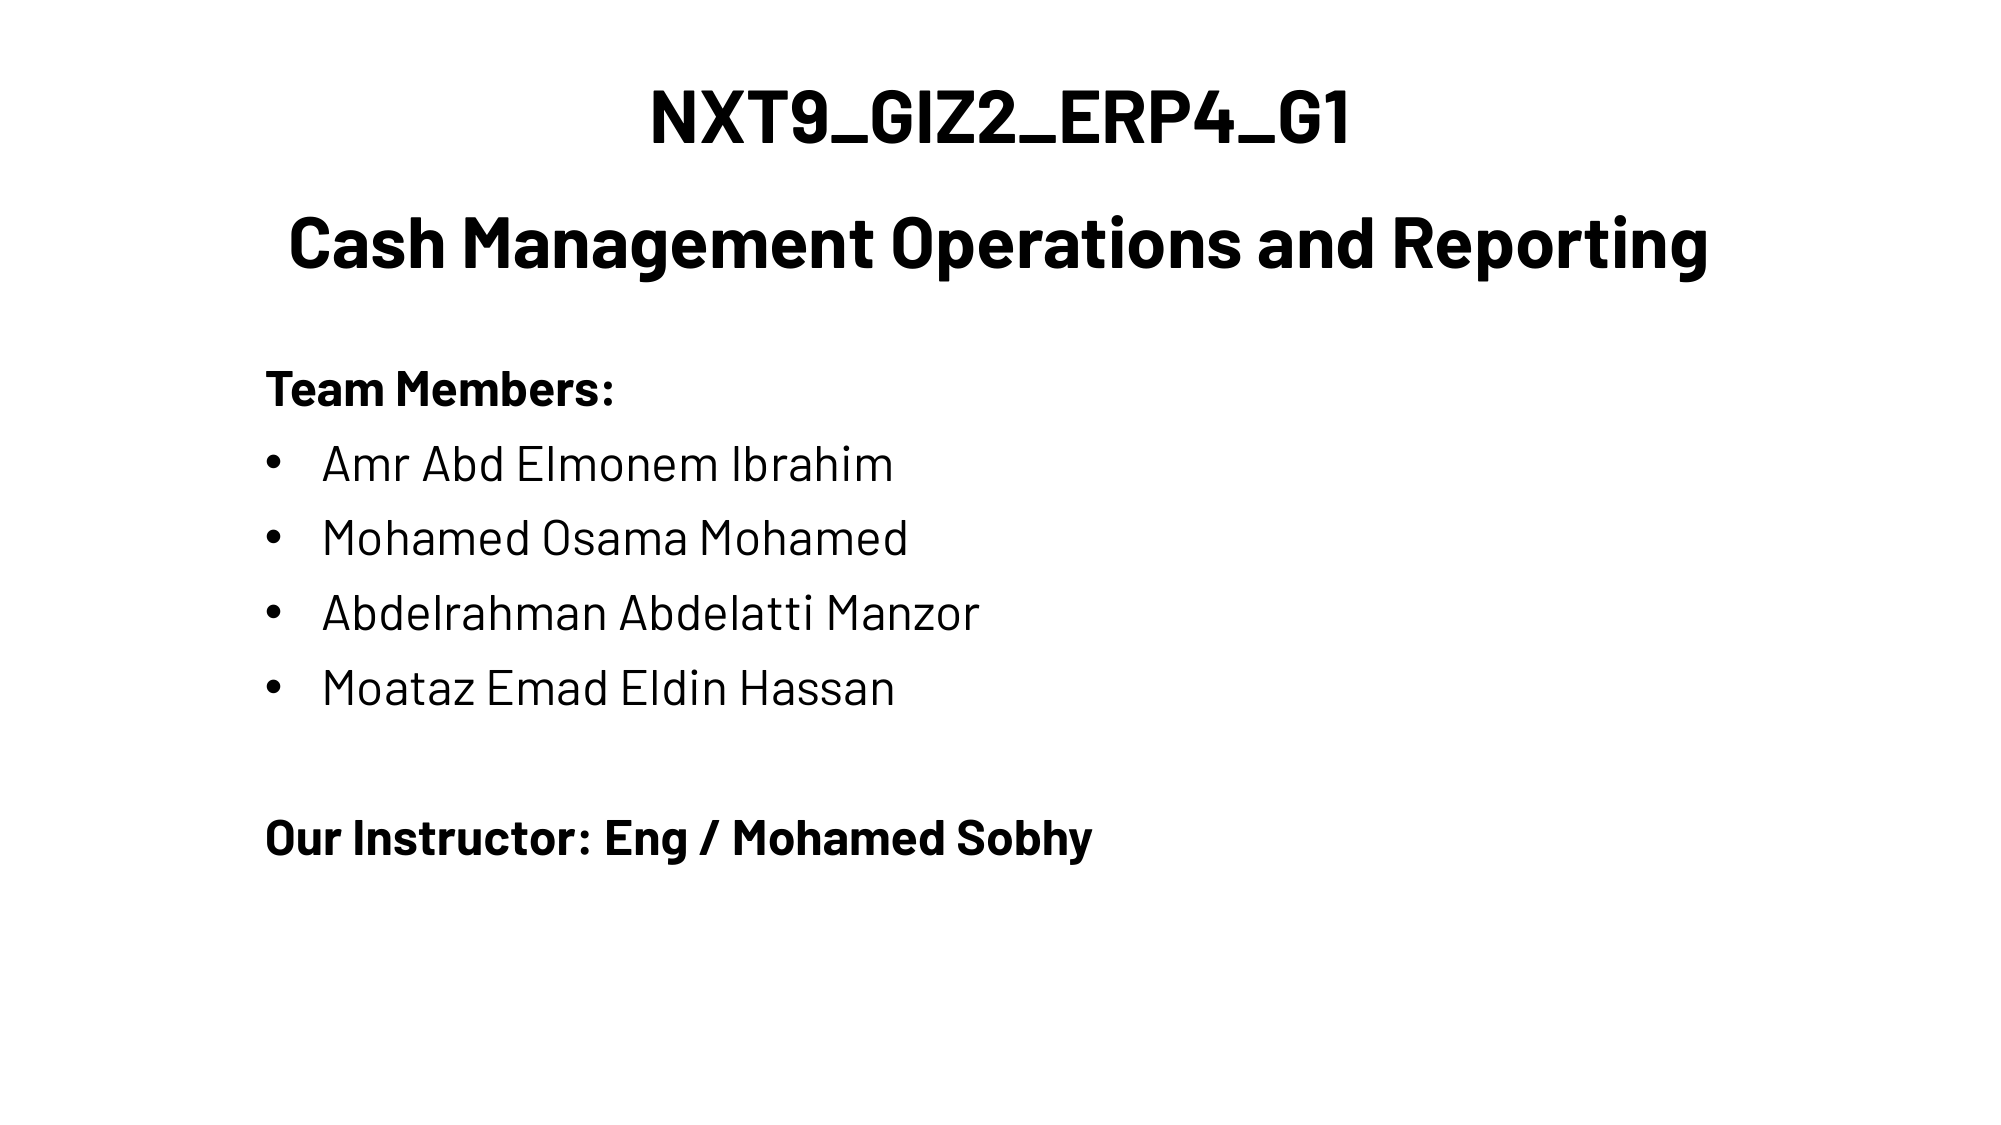

NXT9_GIZ2_ERP4_G1
Cash Management Operations and Reporting
Team Members:
Amr Abd Elmonem Ibrahim
Mohamed Osama Mohamed
Abdelrahman Abdelatti Manzor
Moataz Emad Eldin Hassan

Our Instructor: Eng / Mohamed Sobhy